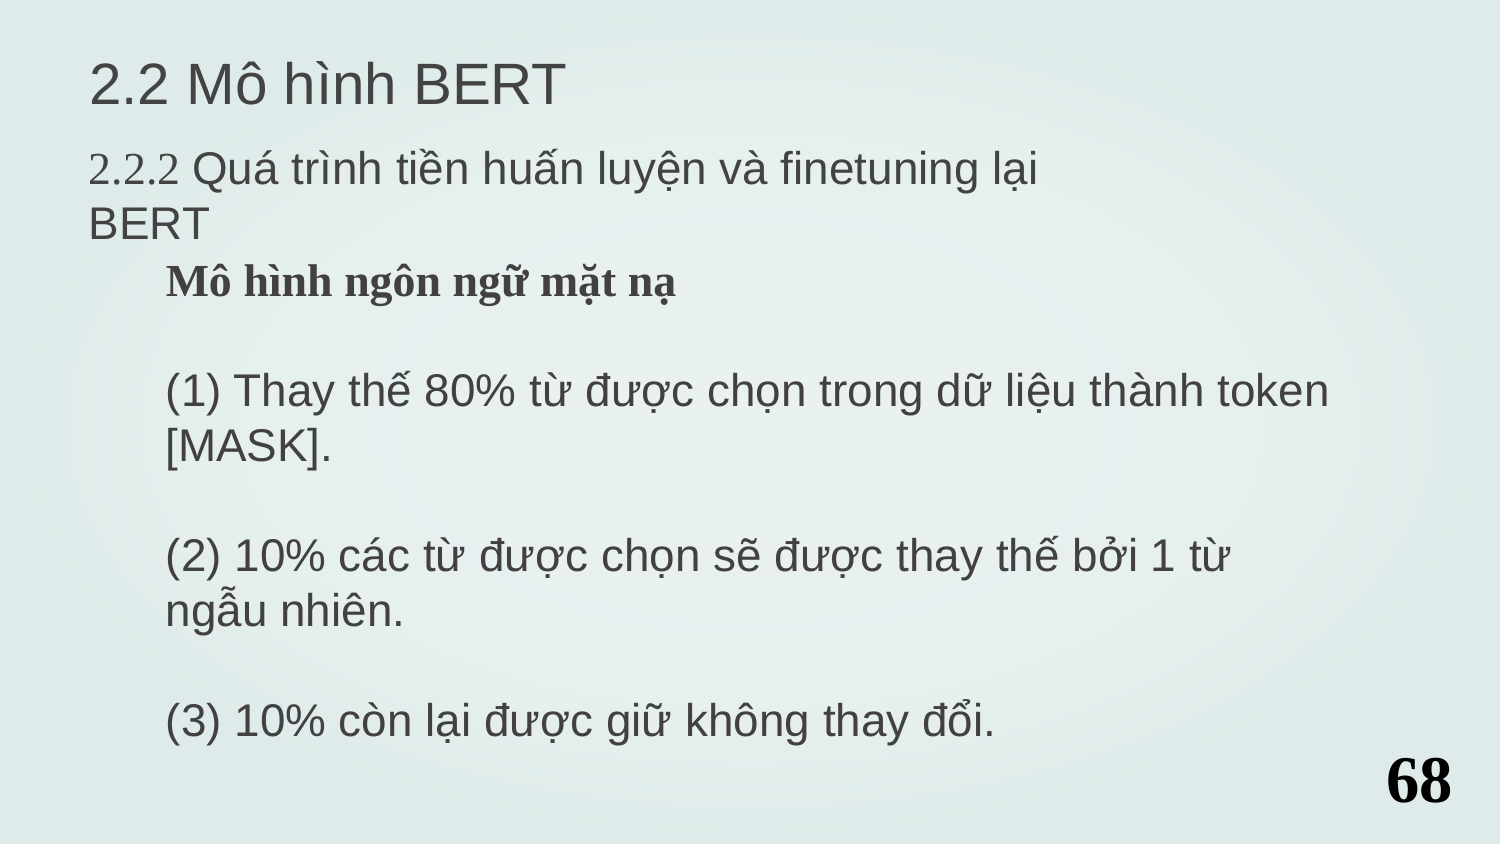

2.2 Mô hình BERT
2.2.2 Quá trình tiền huấn luyện và finetuning lại BERT
Mô hình ngôn ngữ mặt nạ

(1) Thay thế 80% từ được chọn trong dữ liệu thành token [MASK].

(2) 10% các từ được chọn sẽ được thay thế bởi 1 từ ngẫu nhiên.

(3) 10% còn lại được giữ không thay đổi.

68